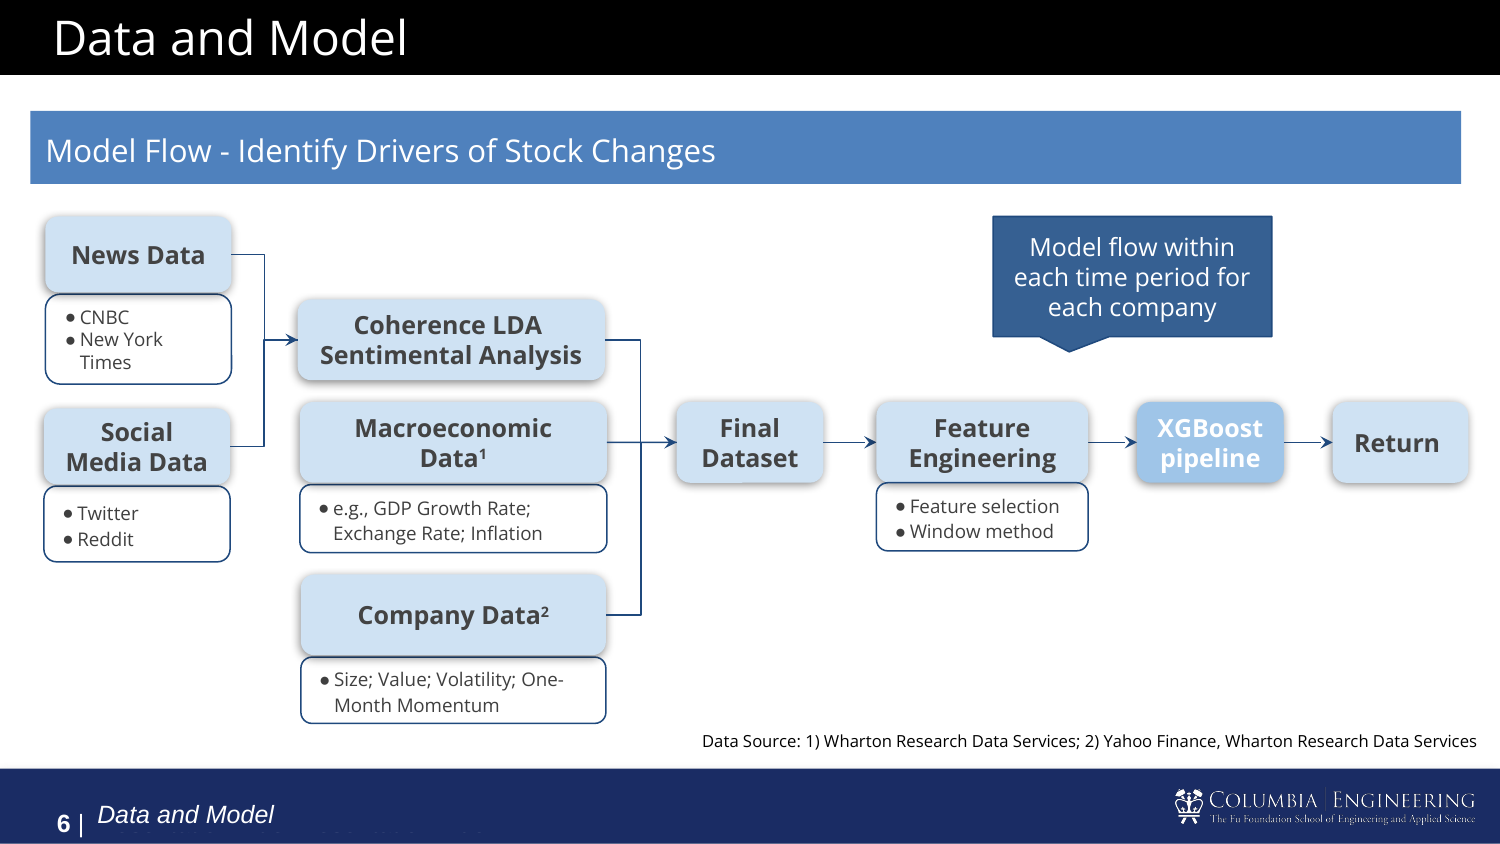

# Data and Model
Model Flow - Identify Drivers of Stock Changes
News Data
CNBC
New York Times
Coherence LDA
Sentimental Analysis
Macroeconomic Data1
e.g., GDP Growth Rate; Exchange Rate; Inflation
Feature Engineering
Feature selection
Window method
XGBoost pipeline
Final Dataset
Return
Social Media Data
Twitter
Reddit
Company Data2
Size; Value; Volatility; One-Month Momentum
Model flow within each time period for each company
Data Source: 1) Wharton Research Data Services; 2) Yahoo Finance, Wharton Research Data Services
Data and Model